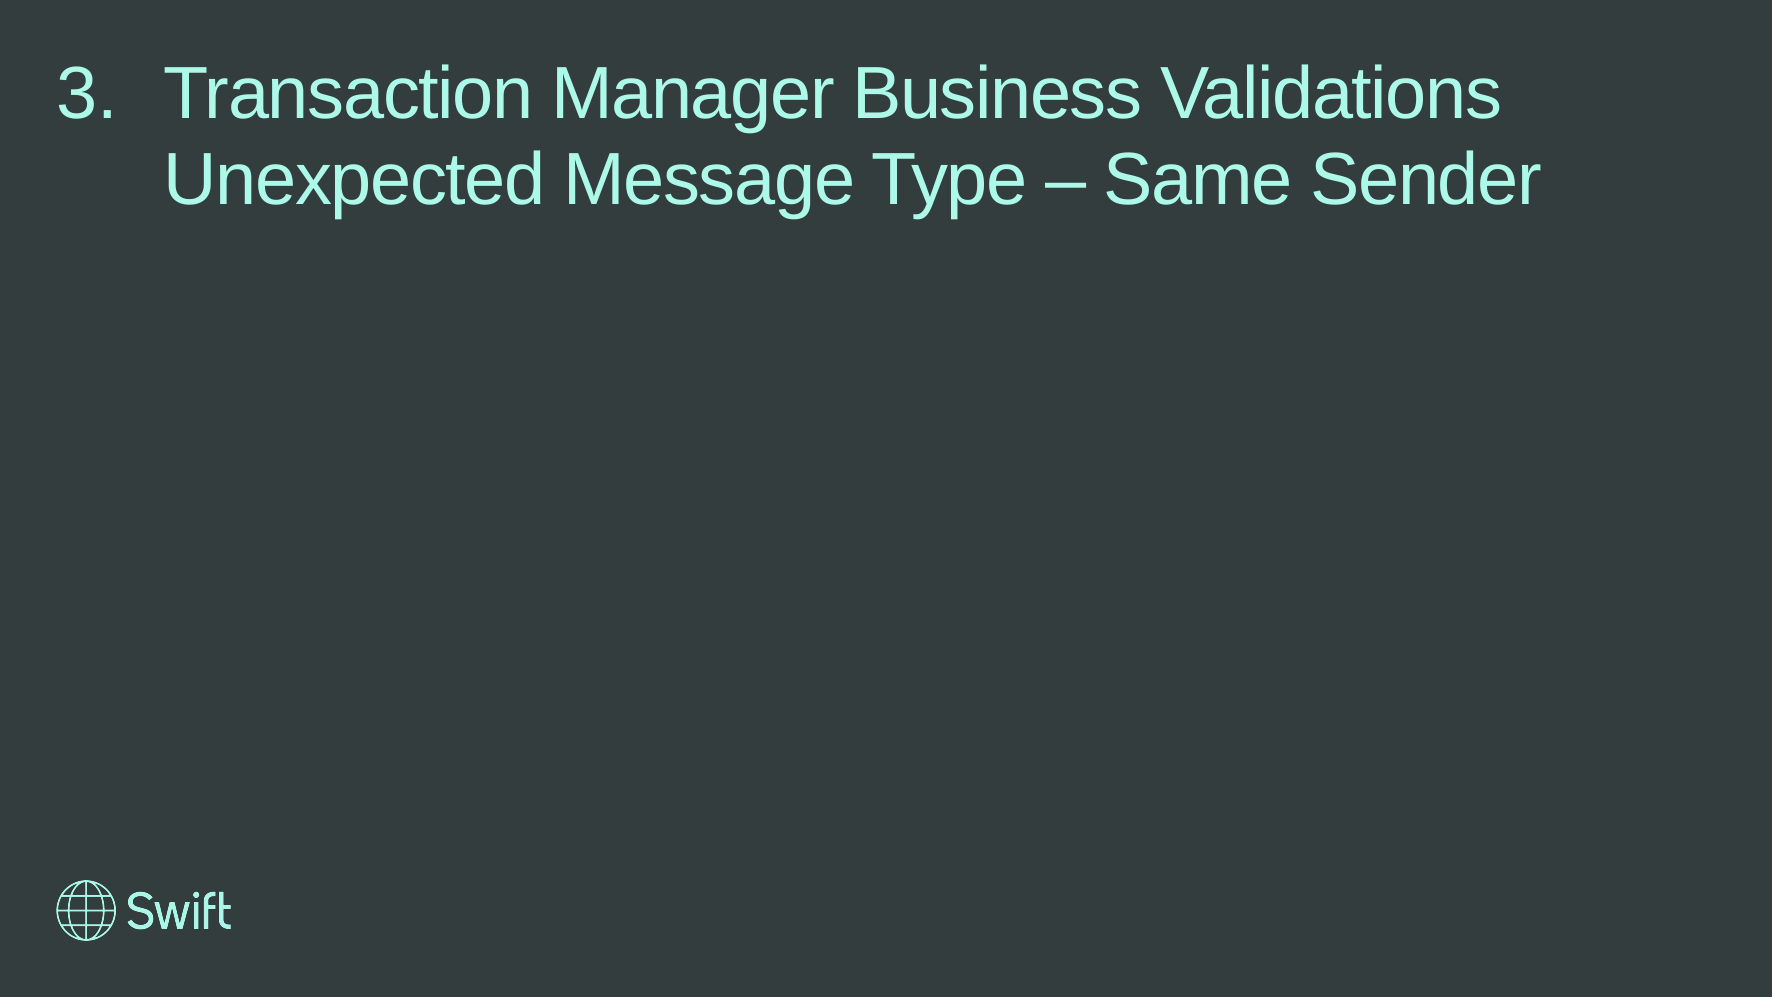

Transaction Manager Business Validations
Unexpected Message Type – Same Sender

April 2023